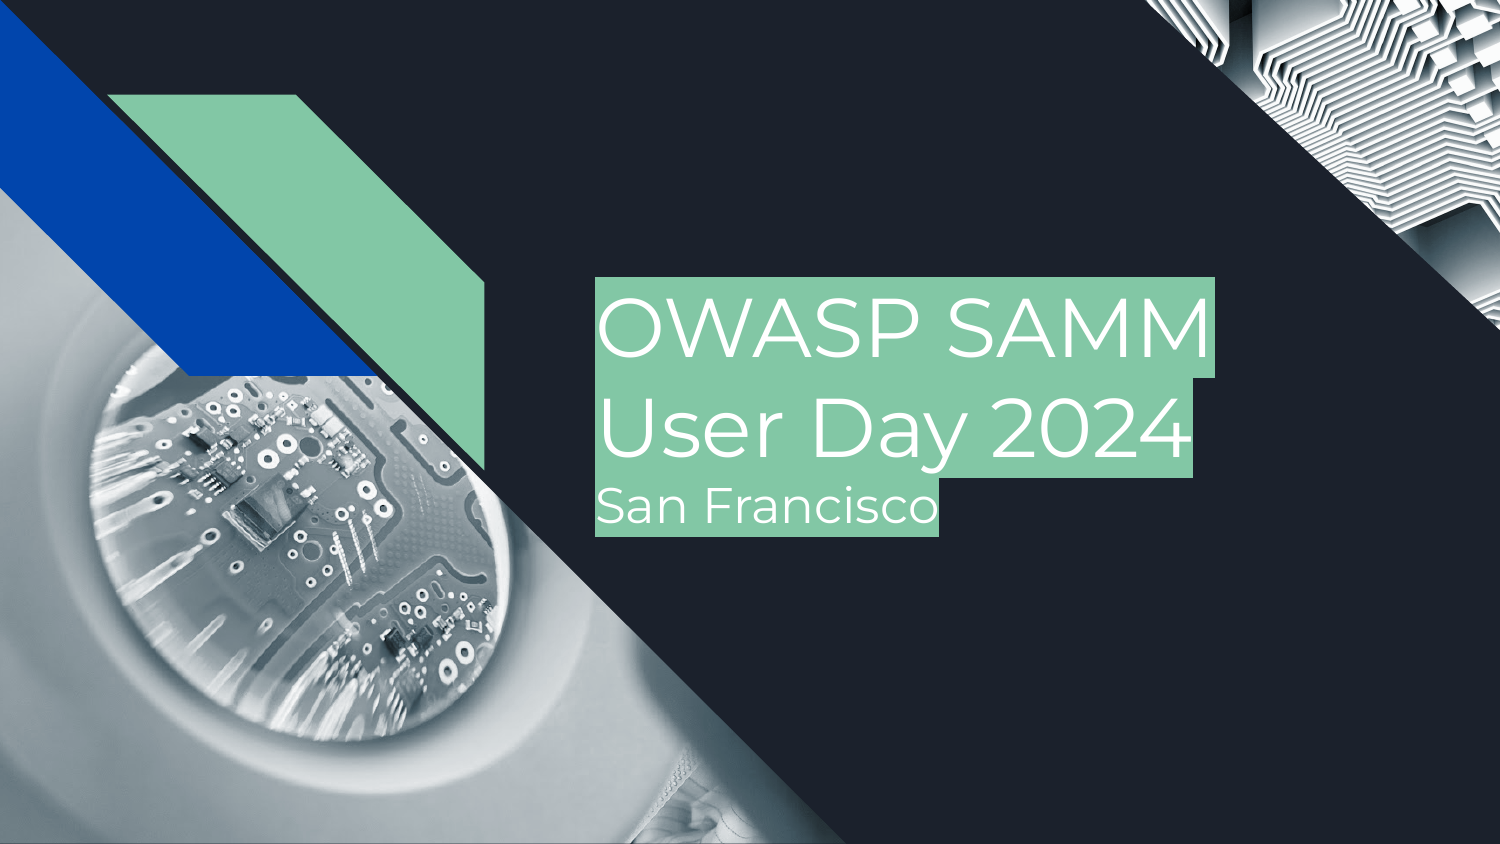

# OWASP SAMM User Day 2024 San Francisco